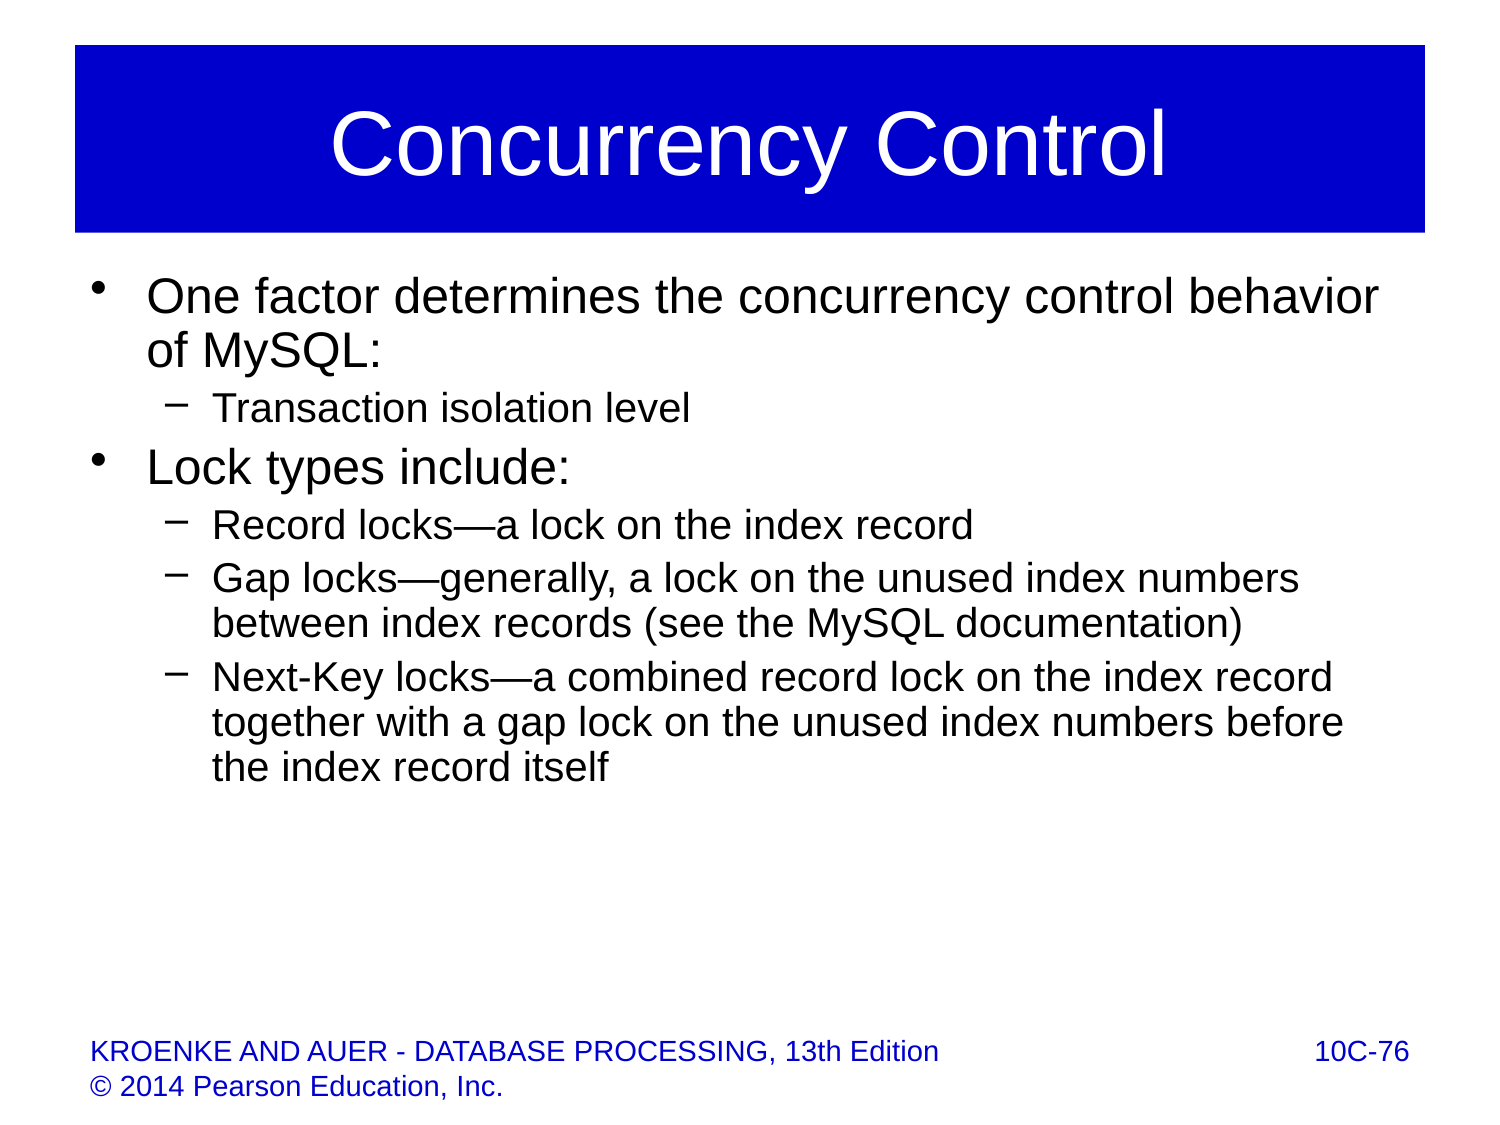

# Concurrency Control
One factor determines the concurrency control behavior of MySQL:
Transaction isolation level
Lock types include:
Record locks—a lock on the index record
Gap locks—generally, a lock on the unused index numbers between index records (see the MySQL documentation)
Next-Key locks—a combined record lock on the index record together with a gap lock on the unused index numbers before the index record itself
10C-76

KROENKE AND AUER - DATABASE PROCESSING, 13th Edition  © 2014 Pearson Education, Inc.